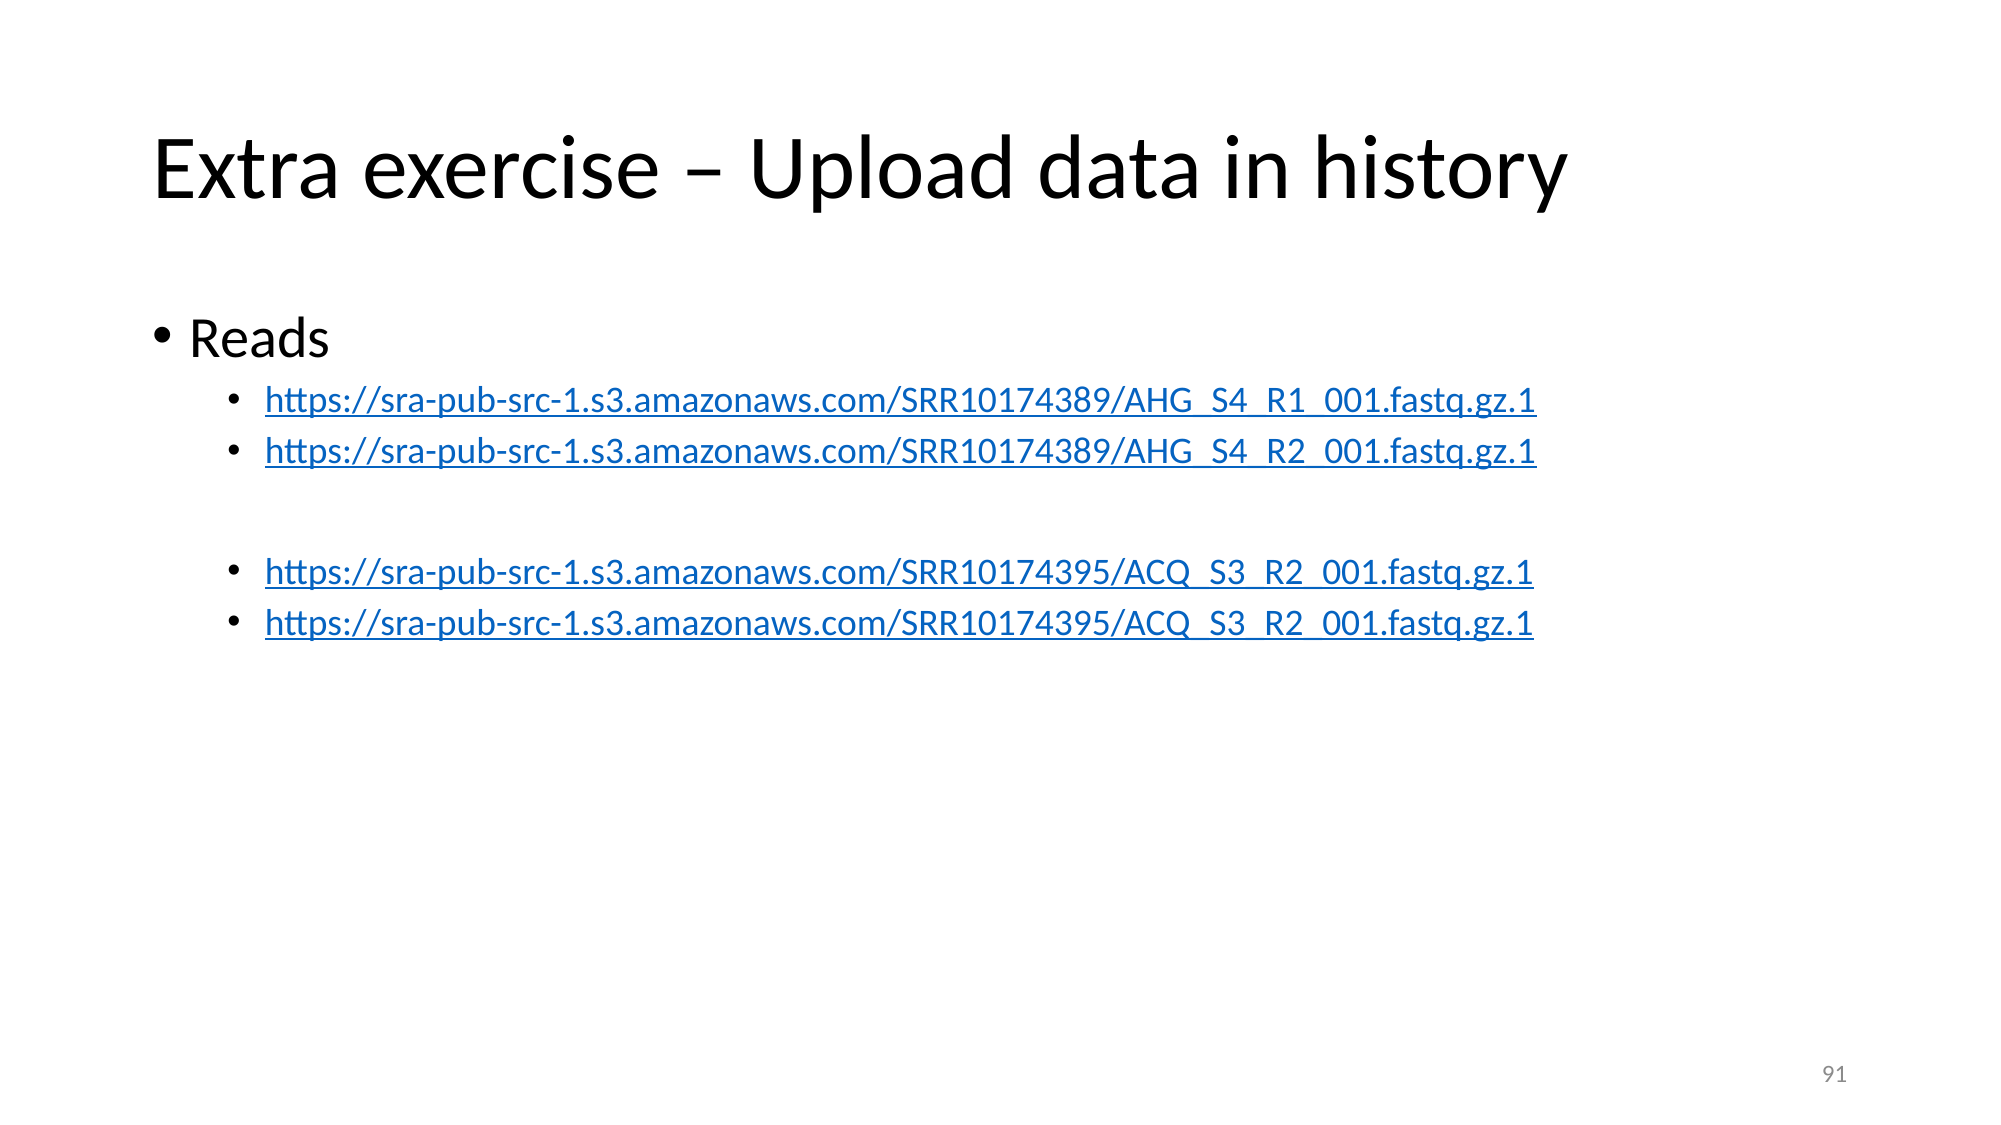

# Extra exercise – Upload data in history
Reads
https://sra-pub-src-1.s3.amazonaws.com/SRR10174389/AHG_S4_R1_001.fastq.gz.1
https://sra-pub-src-1.s3.amazonaws.com/SRR10174389/AHG_S4_R2_001.fastq.gz.1

https://sra-pub-src-1.s3.amazonaws.com/SRR10174395/ACQ_S3_R2_001.fastq.gz.1
https://sra-pub-src-1.s3.amazonaws.com/SRR10174395/ACQ_S3_R2_001.fastq.gz.1
91